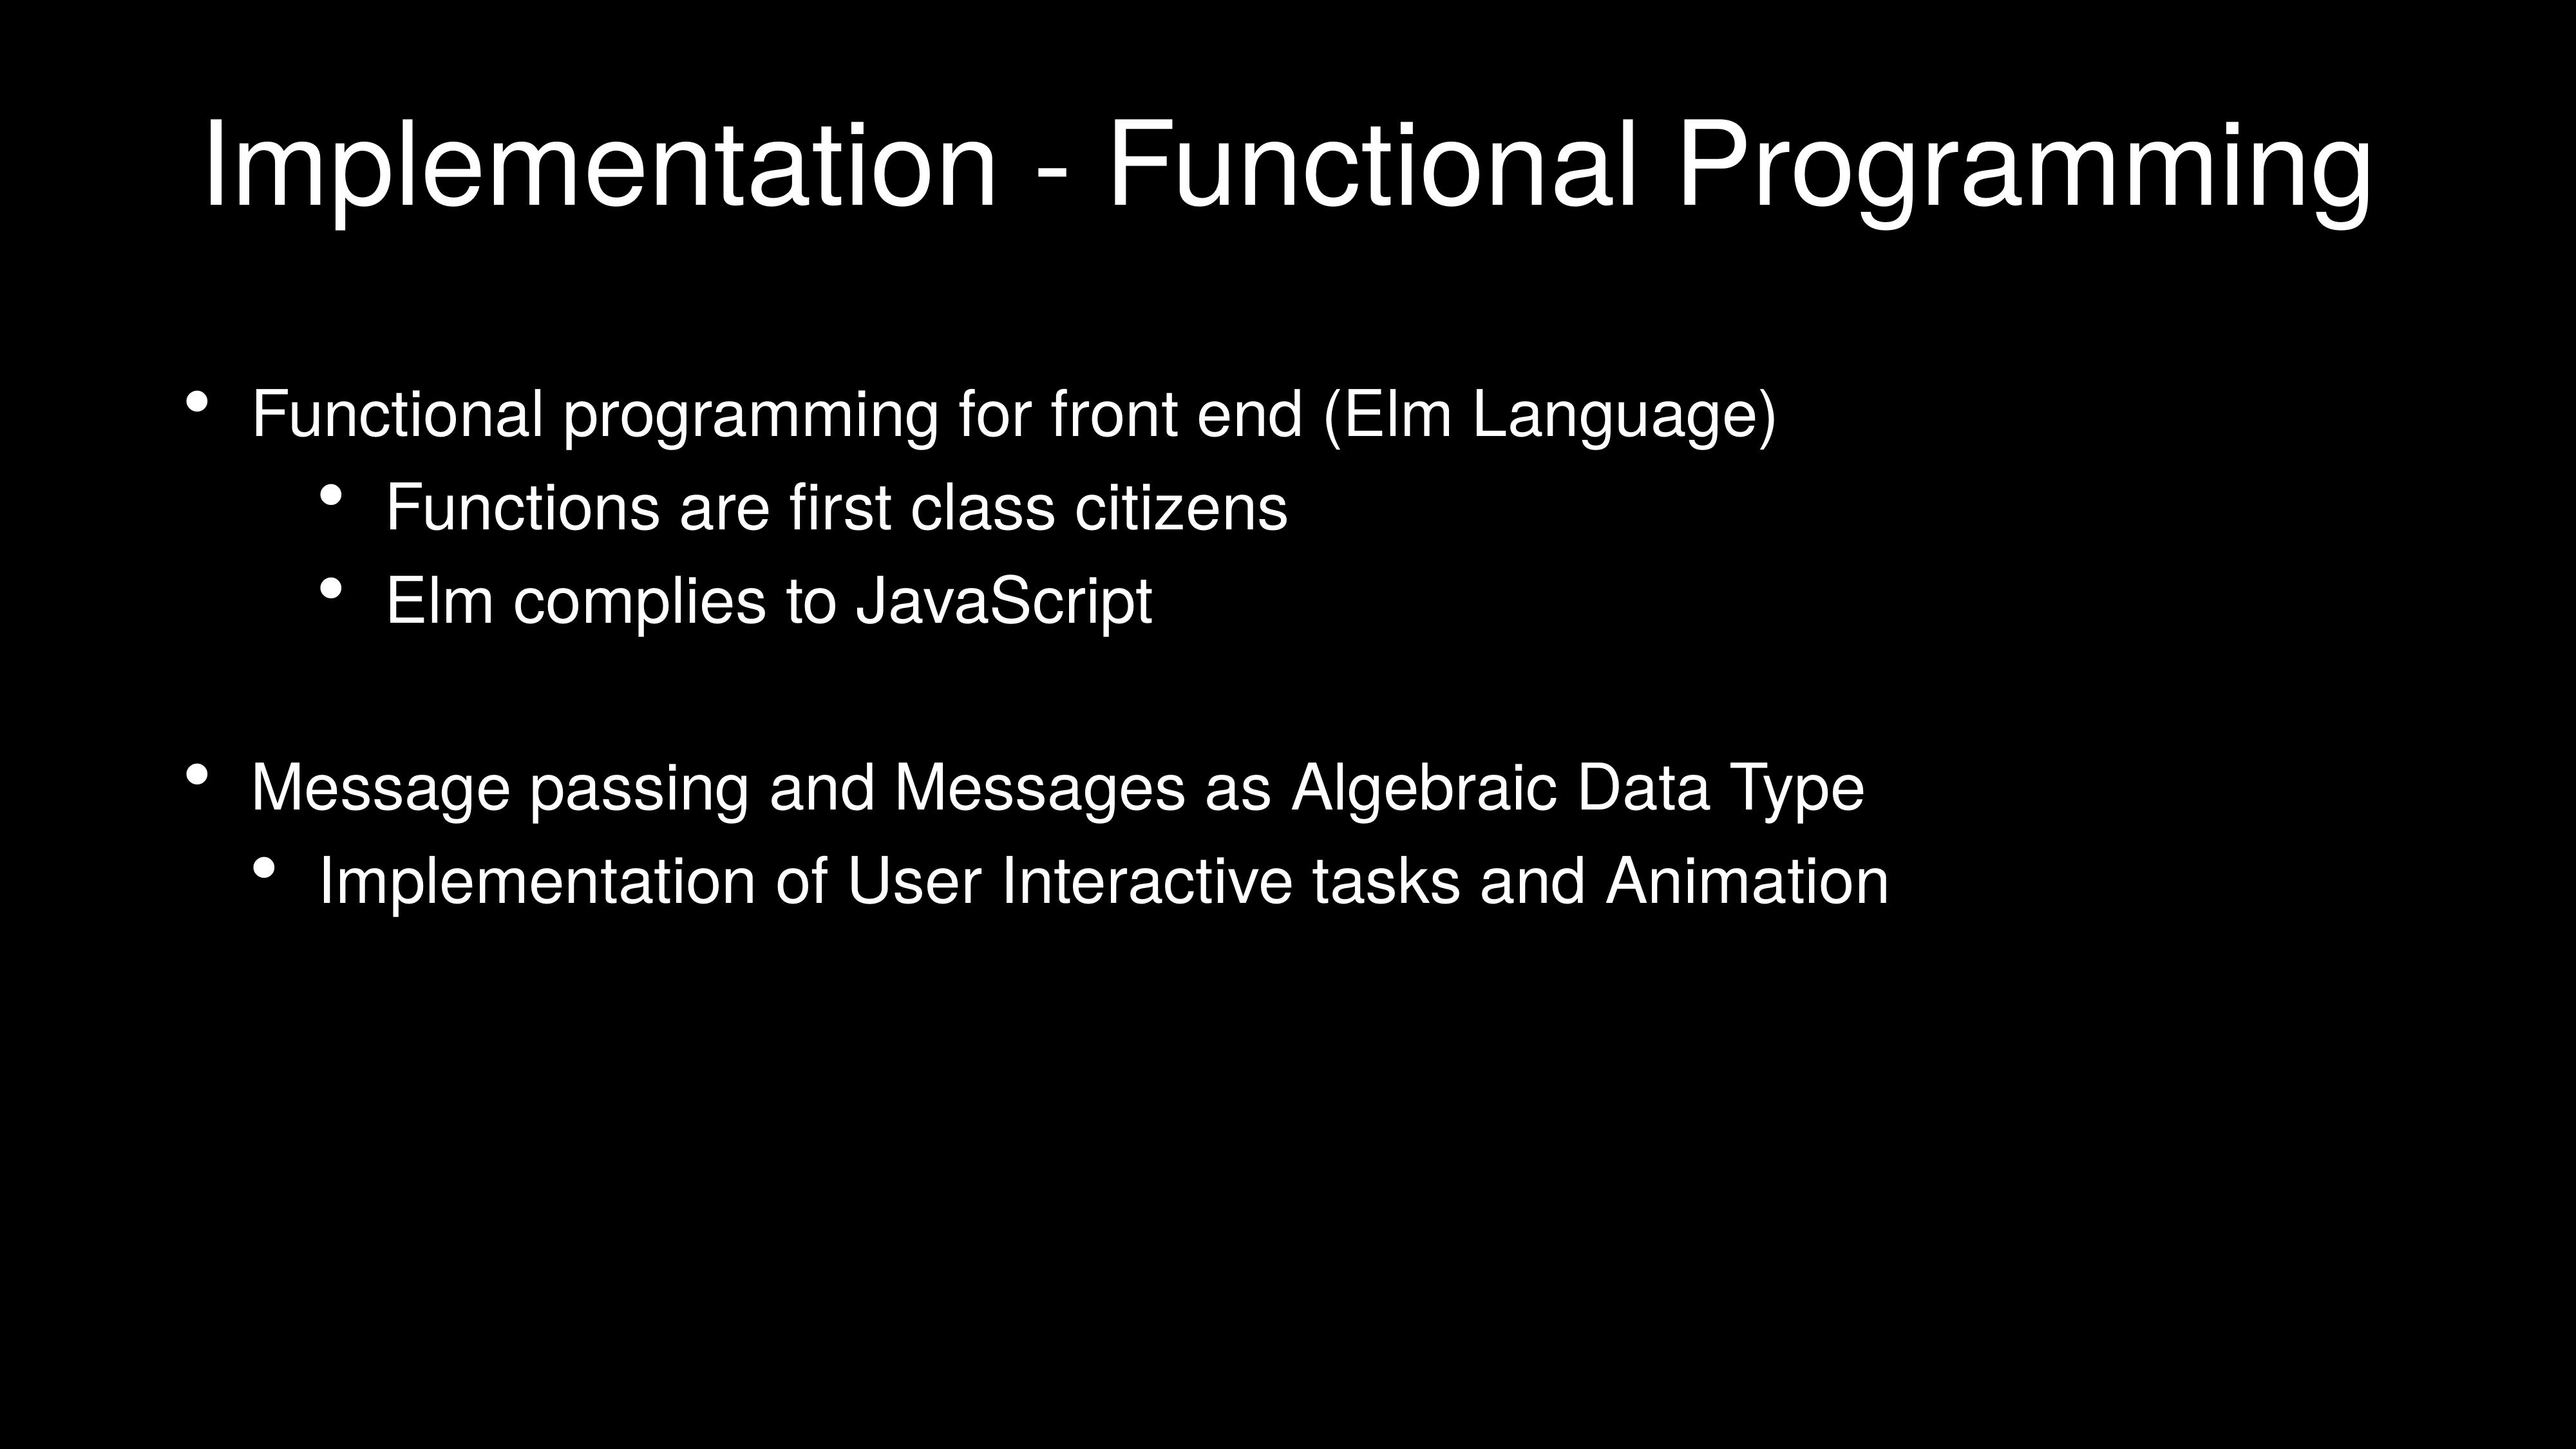

# Implementation - Functional Programming
Functional programming for front end (Elm Language)
Functions are first class citizens
Elm complies to JavaScript

Message passing and Messages as Algebraic Data Type
Implementation of User Interactive tasks and Animation